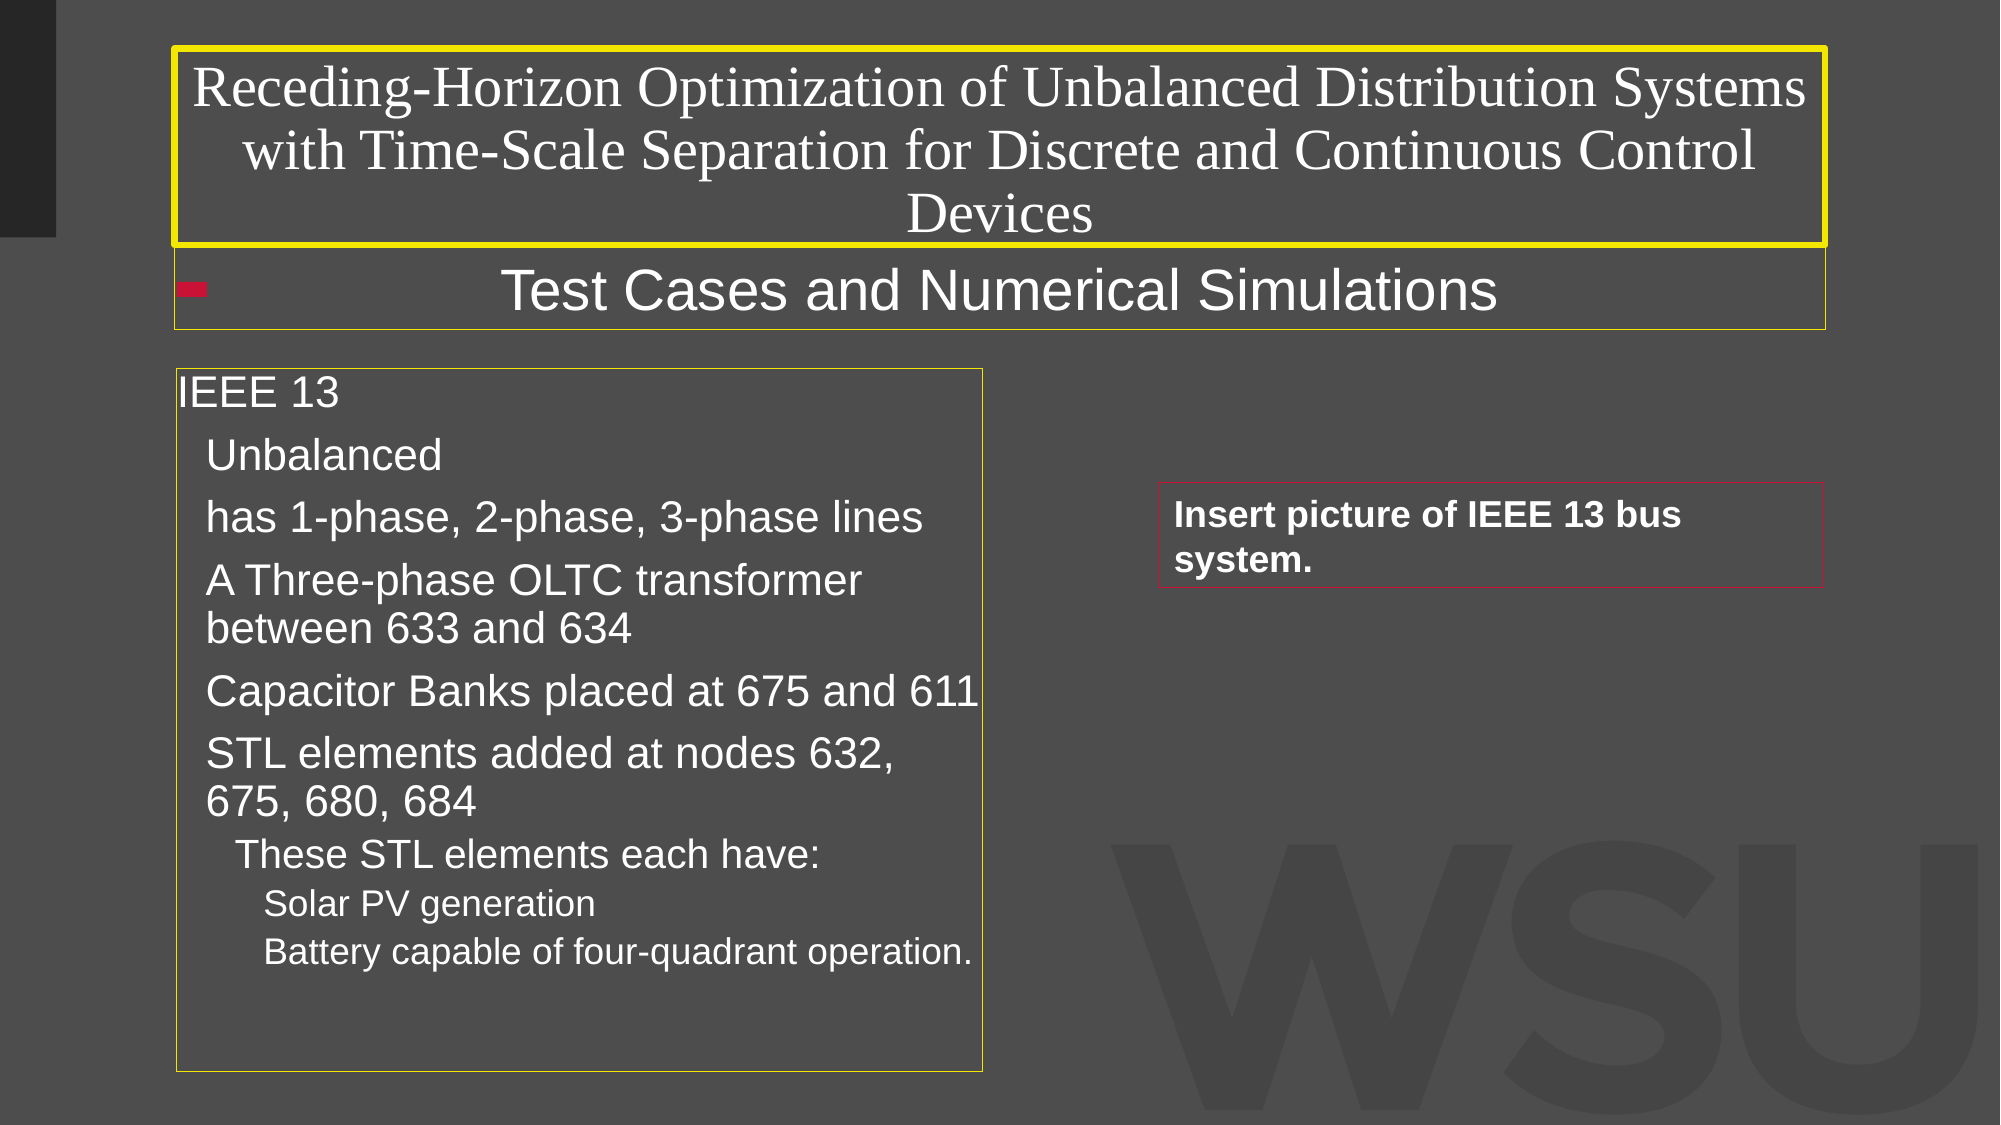

# Receding-Horizon Optimization of Unbalanced Distribution Systems with Time-Scale Separation for Discrete and Continuous Control Devices
Test Cases and Numerical Simulations
IEEE 13
Unbalanced
has 1-phase, 2-phase, 3-phase lines
A Three-phase OLTC transformer between 633 and 634
Capacitor Banks placed at 675 and 611
STL elements added at nodes 632, 675, 680, 684
These STL elements each have:
Solar PV generation
Battery capable of four-quadrant operation.

Insert picture of IEEE 13 bus system.